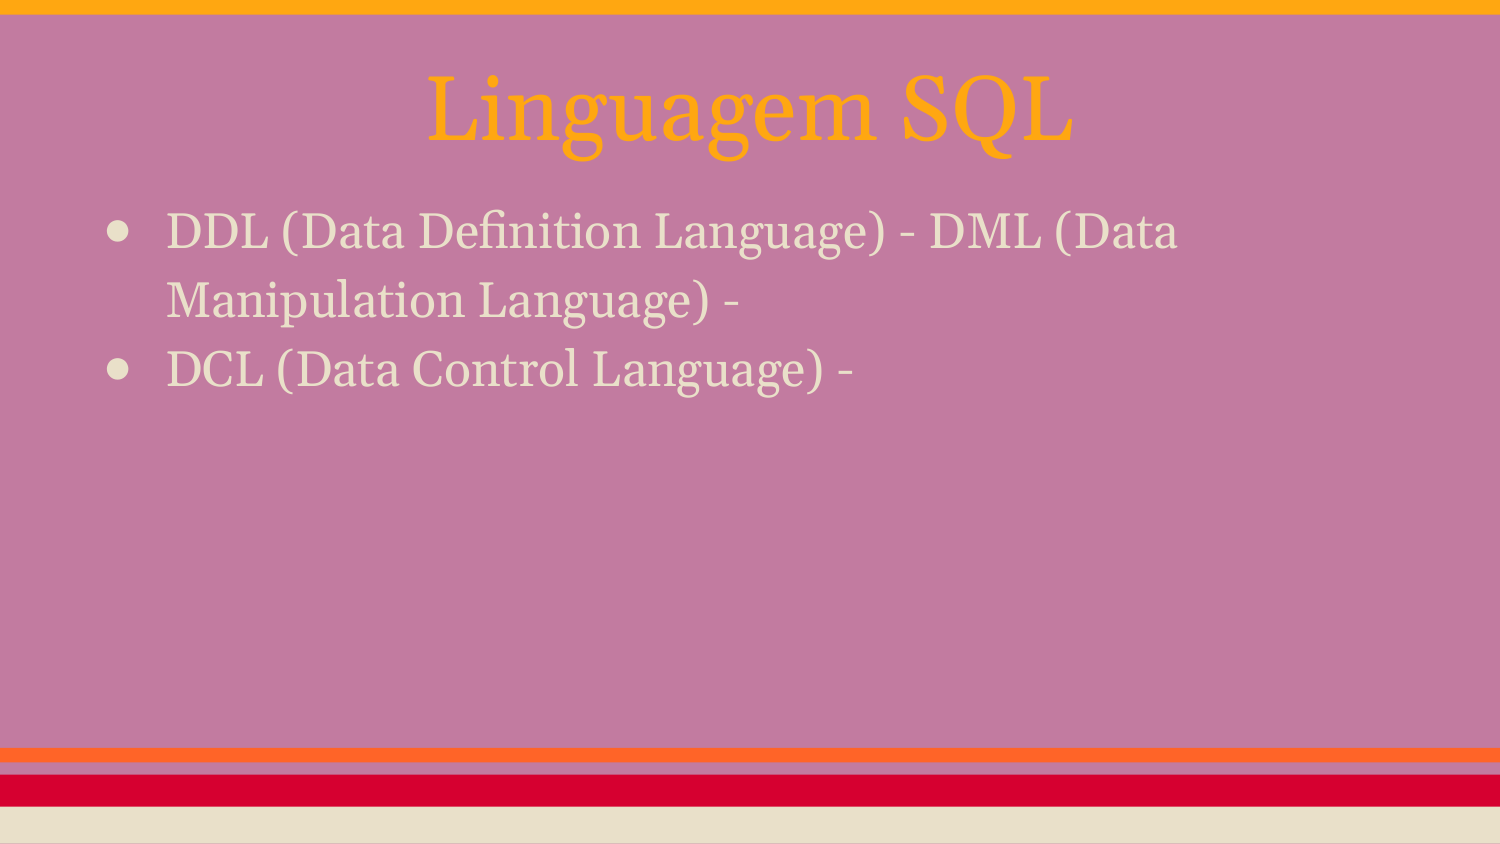

# Linguagem SQL
DDL (Data Definition Language) - DML (Data Manipulation Language) -
DCL (Data Control Language) -